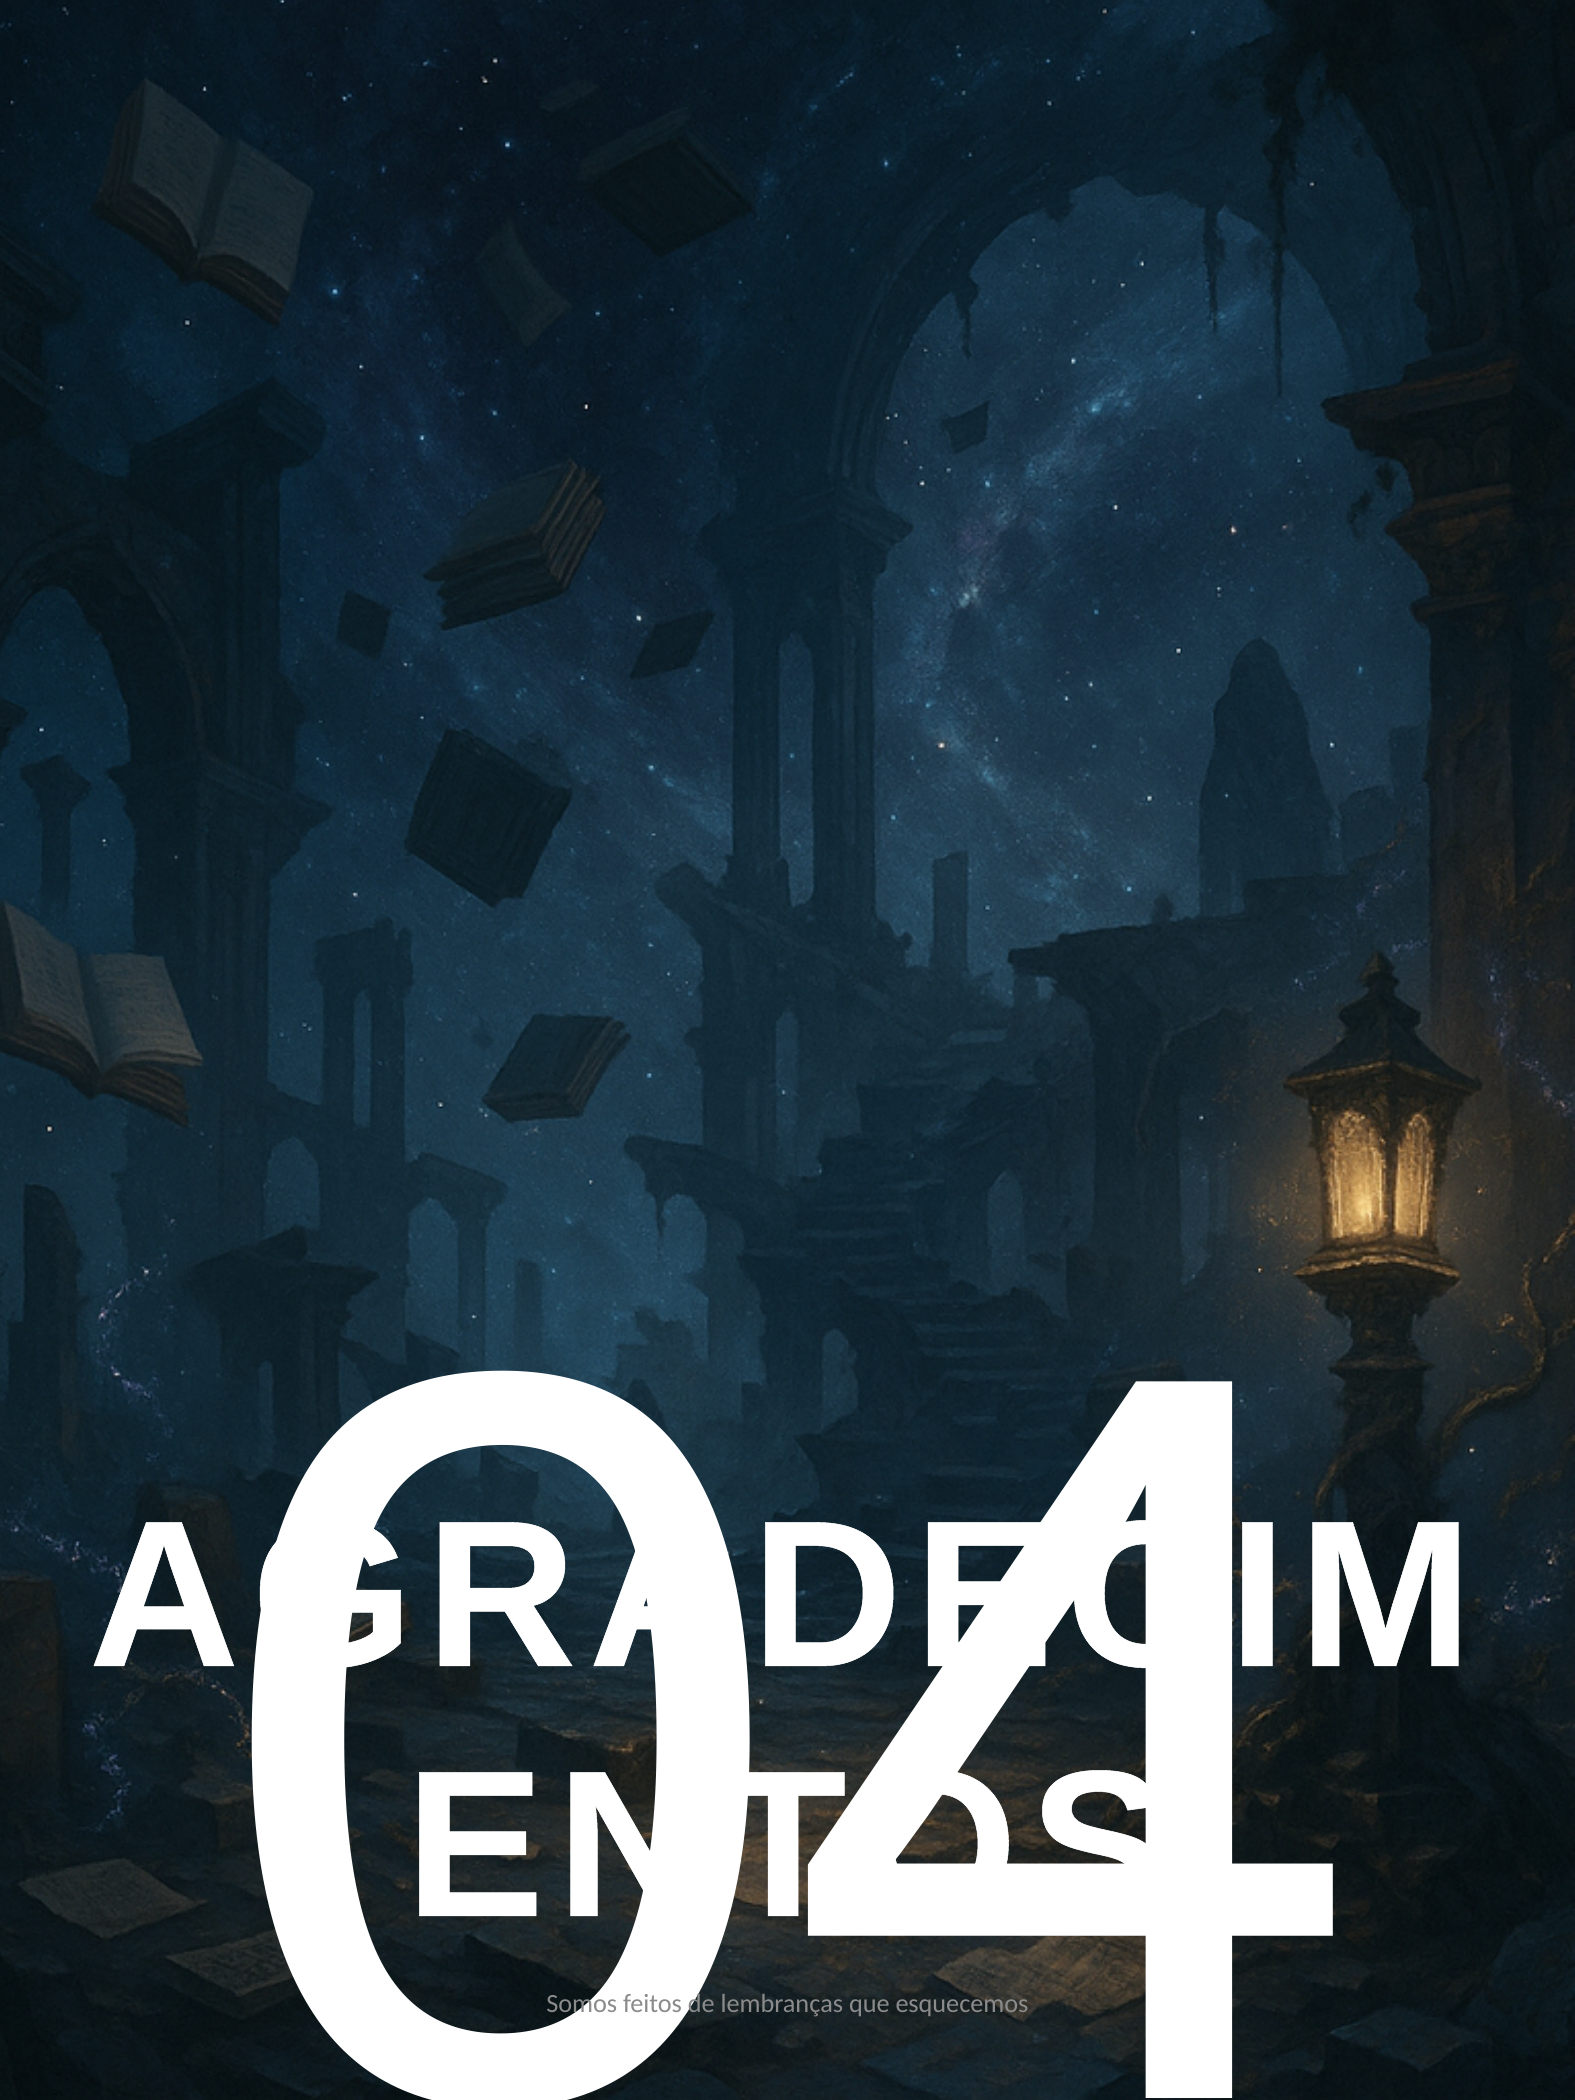

04
AGRADECIMENTOS
Somos feitos de lembranças que esquecemos
11